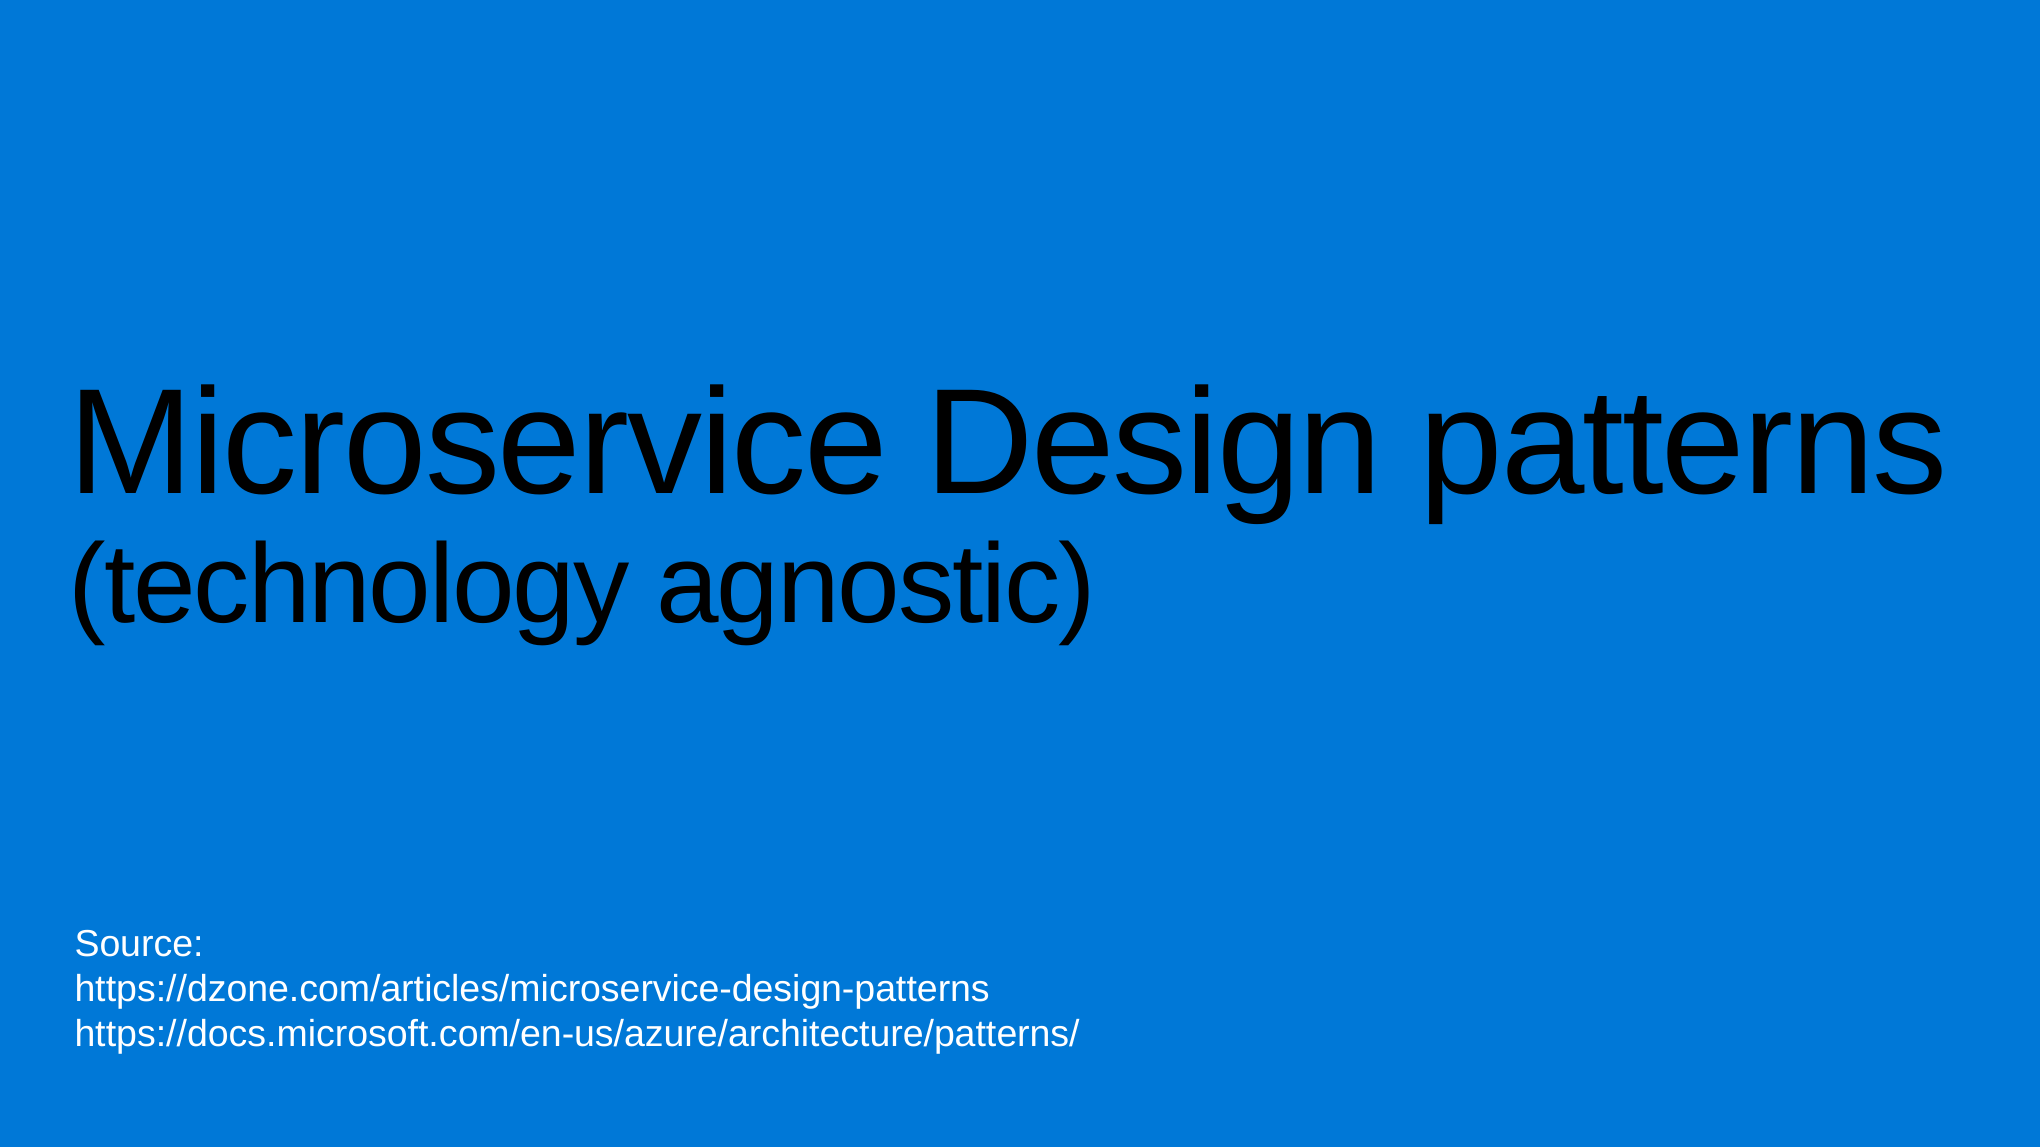

# Microservice Design patterns (technology agnostic)
Source:
https://dzone.com/articles/microservice-design-patterns
https://docs.microsoft.com/en-us/azure/architecture/patterns/